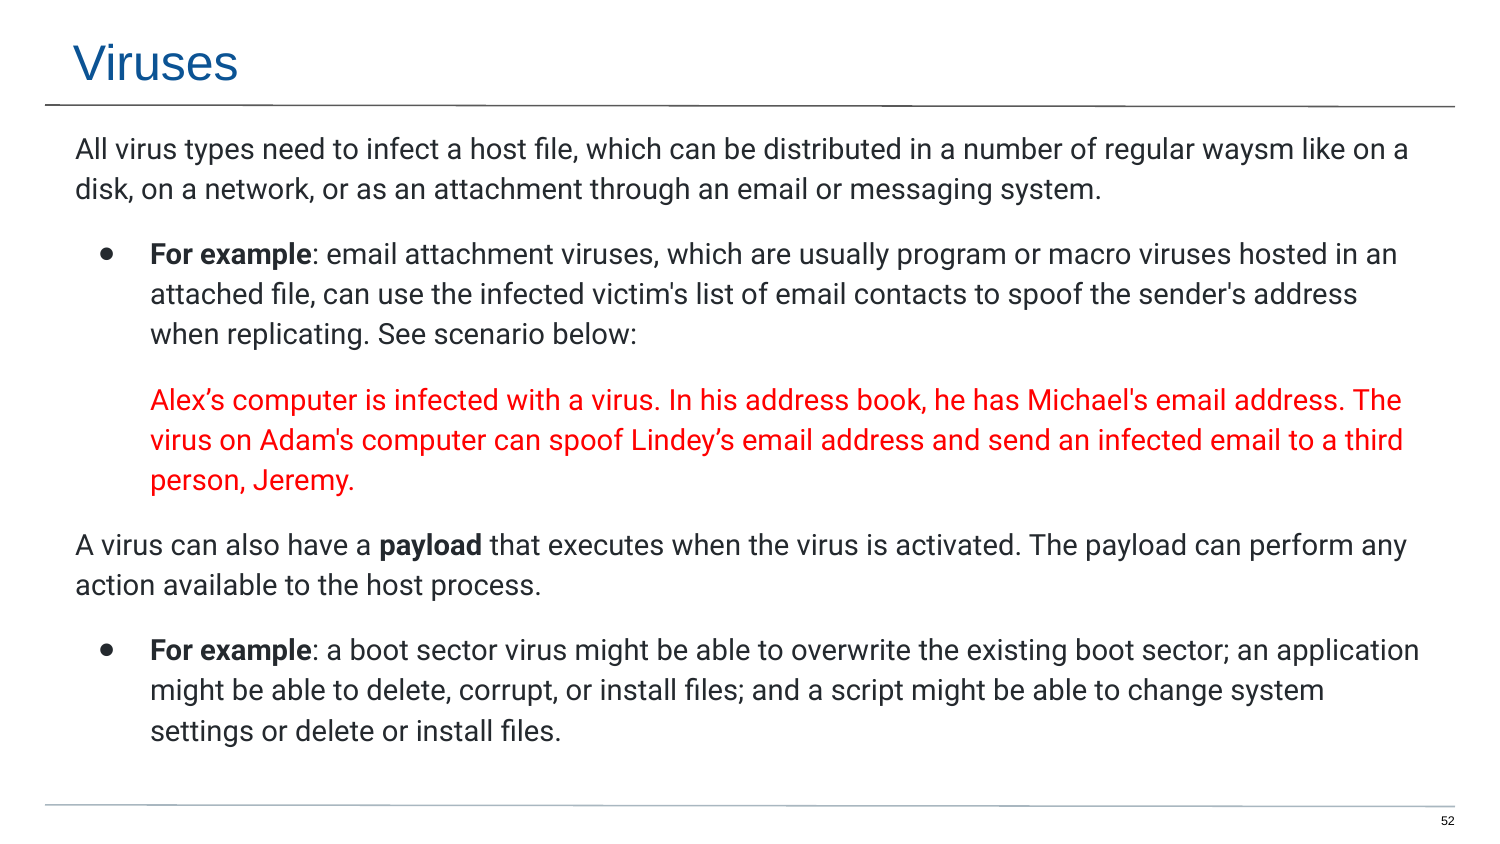

# Viruses
All virus types need to infect a host file, which can be distributed in a number of regular waysm like on a disk, on a network, or as an attachment through an email or messaging system.
For example: email attachment viruses, which are usually program or macro viruses hosted in an attached file, can use the infected victim's list of email contacts to spoof the sender's address when replicating. See scenario below:
Alex’s computer is infected with a virus. In his address book, he has Michael's email address. The virus on Adam's computer can spoof Lindey’s email address and send an infected email to a third person, Jeremy.
A virus can also have a payload that executes when the virus is activated. The payload can perform any action available to the host process.
For example: a boot sector virus might be able to overwrite the existing boot sector; an application might be able to delete, corrupt, or install files; and a script might be able to change system settings or delete or install files.

52